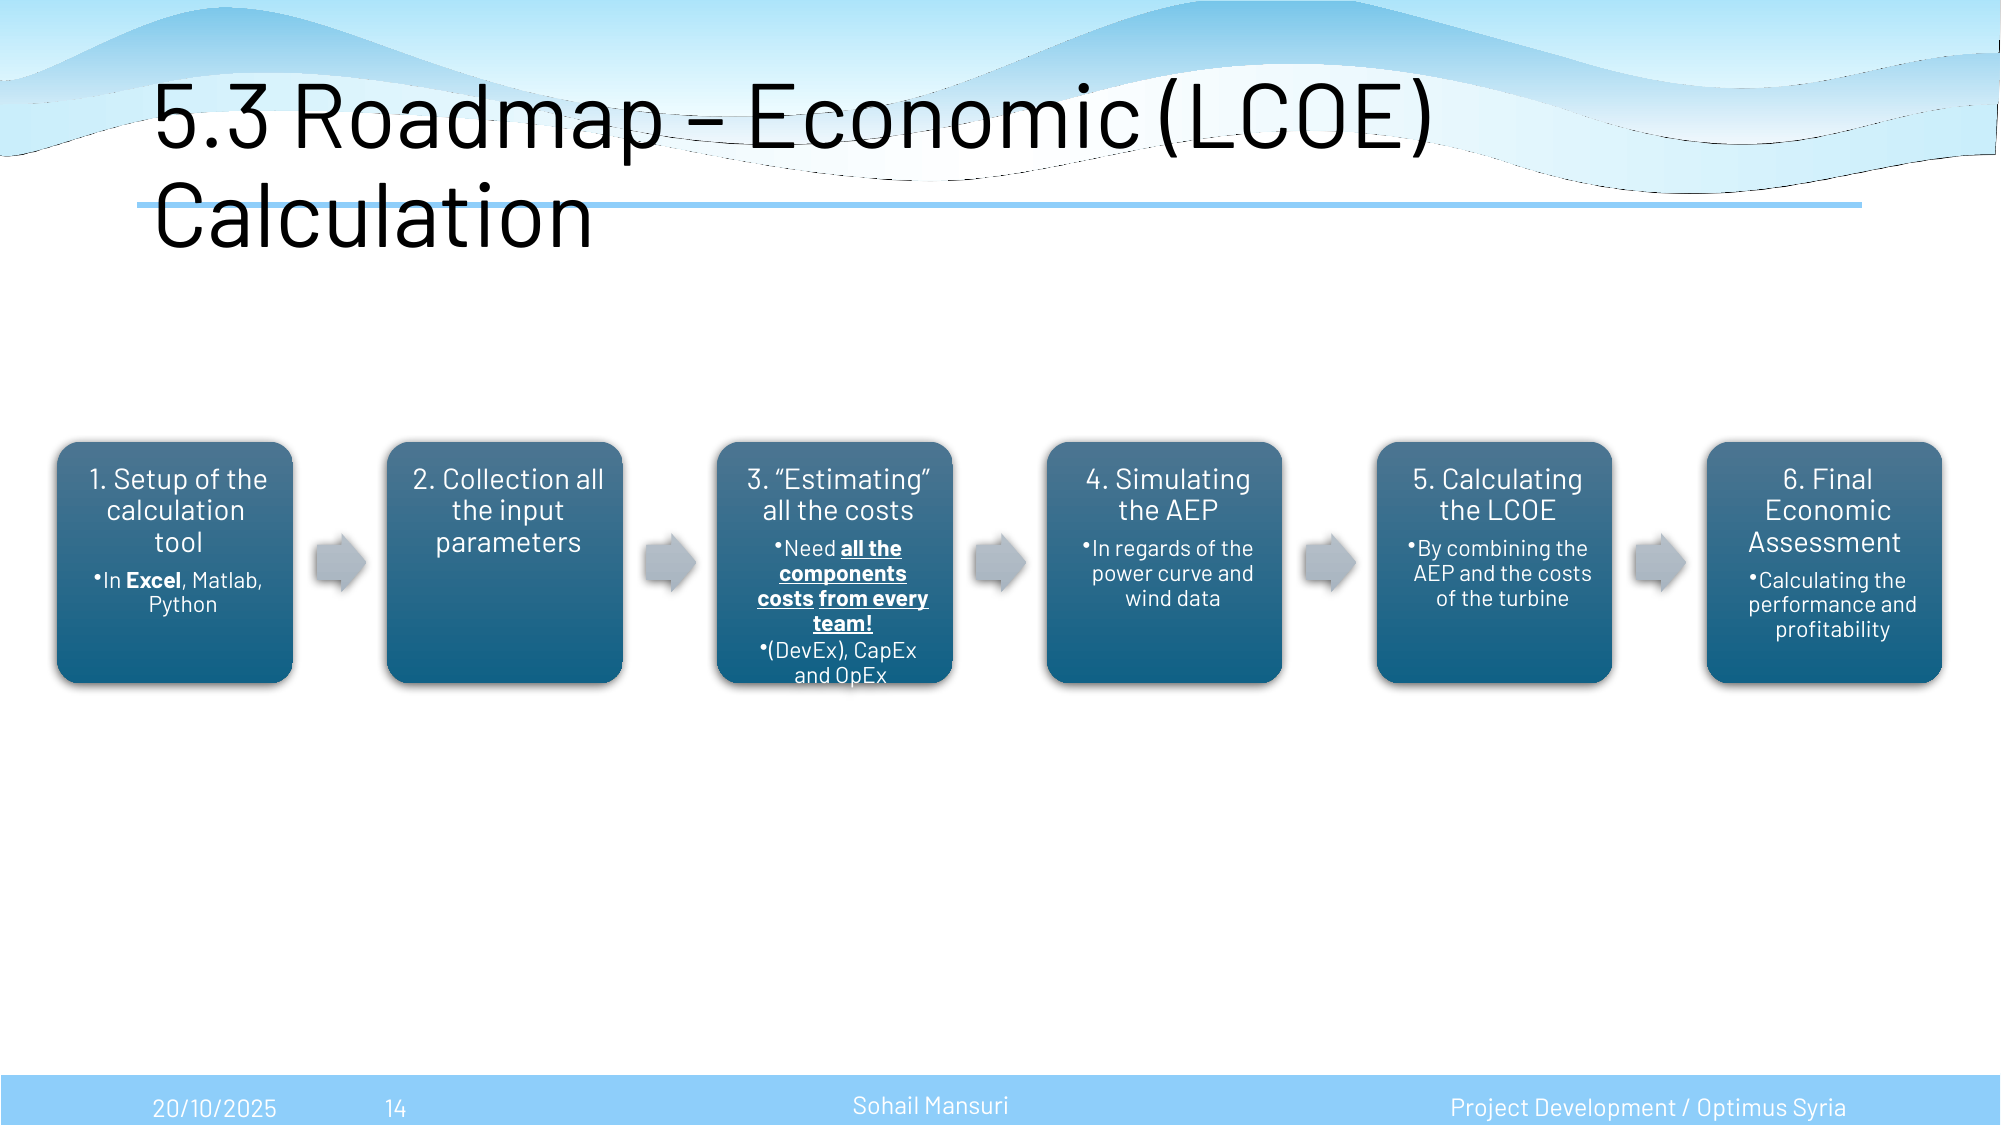

# 5.3 Roadmap – Economic (LCOE) Calculation
1. Setup of the calculation  tool
In Excel, Matlab, Python

2. Collection all the input parameters

3. “Estimating” all the costs
Need all the components costs from every team!
(DevEx), CapEx and OpEx

4. Simulating the AEP
In regards of the power curve and wind data

5. Calculating the LCOE
By combining the AEP and the costs of the turbine

6. Final Economic Assessment
Calculating the performance and profitability
Sohail Mansuri
Project Development / Optimus Syria
20/10/2025
14